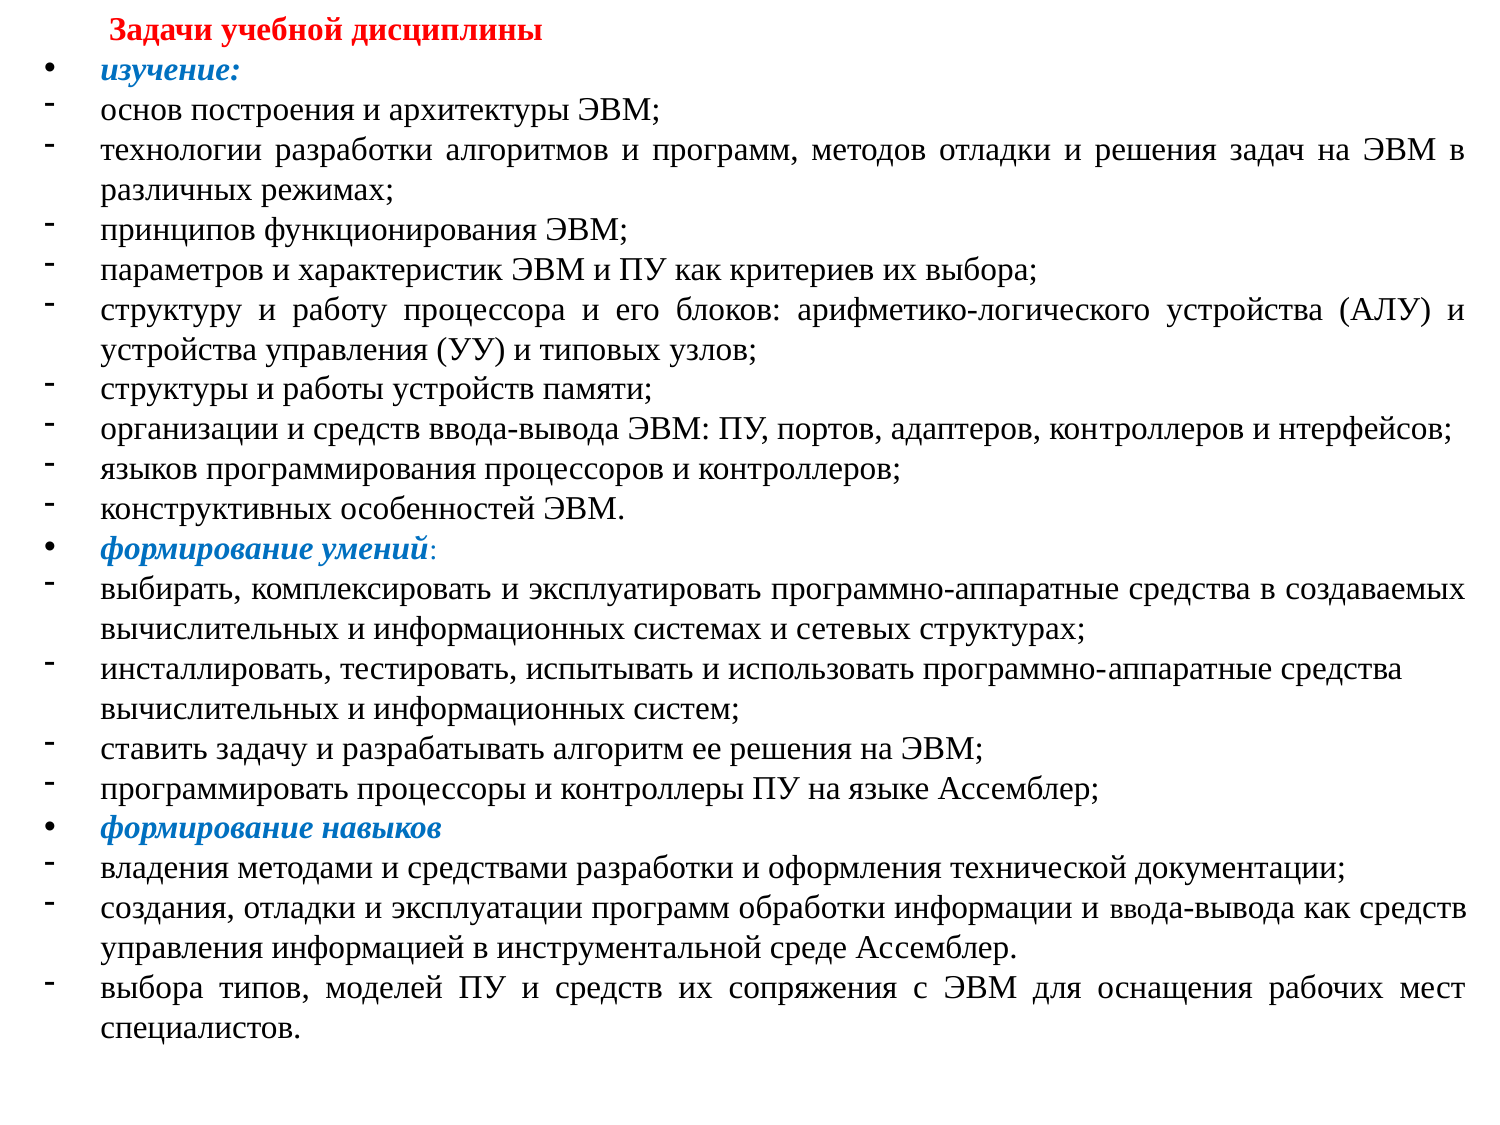

Задачи учебной дисциплины
изучение:
основ построения и архитектуры ЭВМ;
технологии разработки алгоритмов и программ, методов отладки и решения задач на ЭВМ в различных режимах;
принципов функционирования ЭВМ;
параметров и характеристик ЭВМ и ПУ как критериев их выбора;
структуру и работу процессора и его блоков: арифметико-логического устройства (АЛУ) и устройства управления (УУ) и типовых узлов;
структуры и работы устройств памяти;
организации и средств ввода-вывода ЭВМ: ПУ, портов, адаптеров, кон­троллеров и нтерфейсов;
языков программирования процессоров и контроллеров;
конструктивных особенностей ЭВМ.
формирование умений:
выбирать, комплексировать и эксплуатировать программно-аппаратные средства в создаваемых вычислительных и информационных системах и сете­вых структурах;
инсталлировать, тестировать, испытывать и использовать программно-­аппаратные средства вычислительных и информационных систем;
ставить задачу и разрабатывать алгоритм ее решения на ЭВМ;
программировать процессоры и контроллеры ПУ на языке Ассемблер;
формирование навыков
владения методами и средствами разработки и оформления технической документации;
создания, отладки и эксплуатации программ обработки информации и вво­да-вывода как средств управления информацией в инструментальной среде Ас­семблер.
выбора типов, моделей ПУ и средств их сопряжения с ЭВМ для оснащения рабочих мест специалистов.